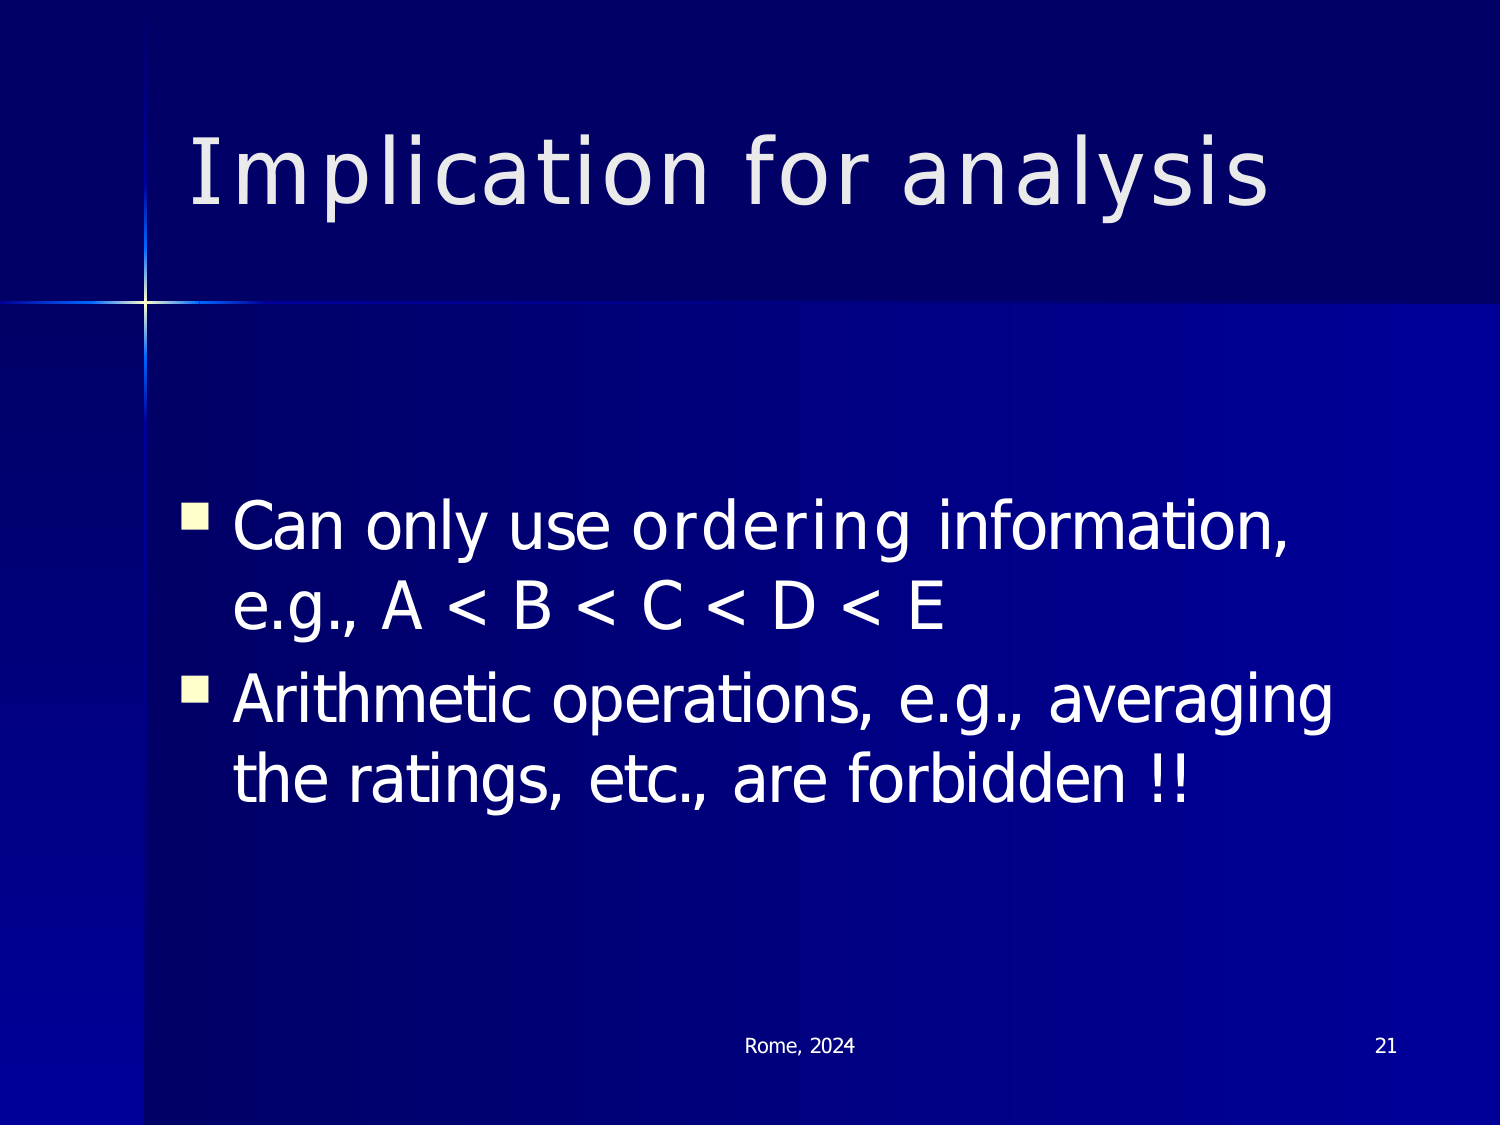

# Implication for analysis
Can only use ordering information, e.g., A < B < C < D < E
Arithmetic operations, e.g., averaging the ratings, etc., are forbidden !!

Rome, 2024
21